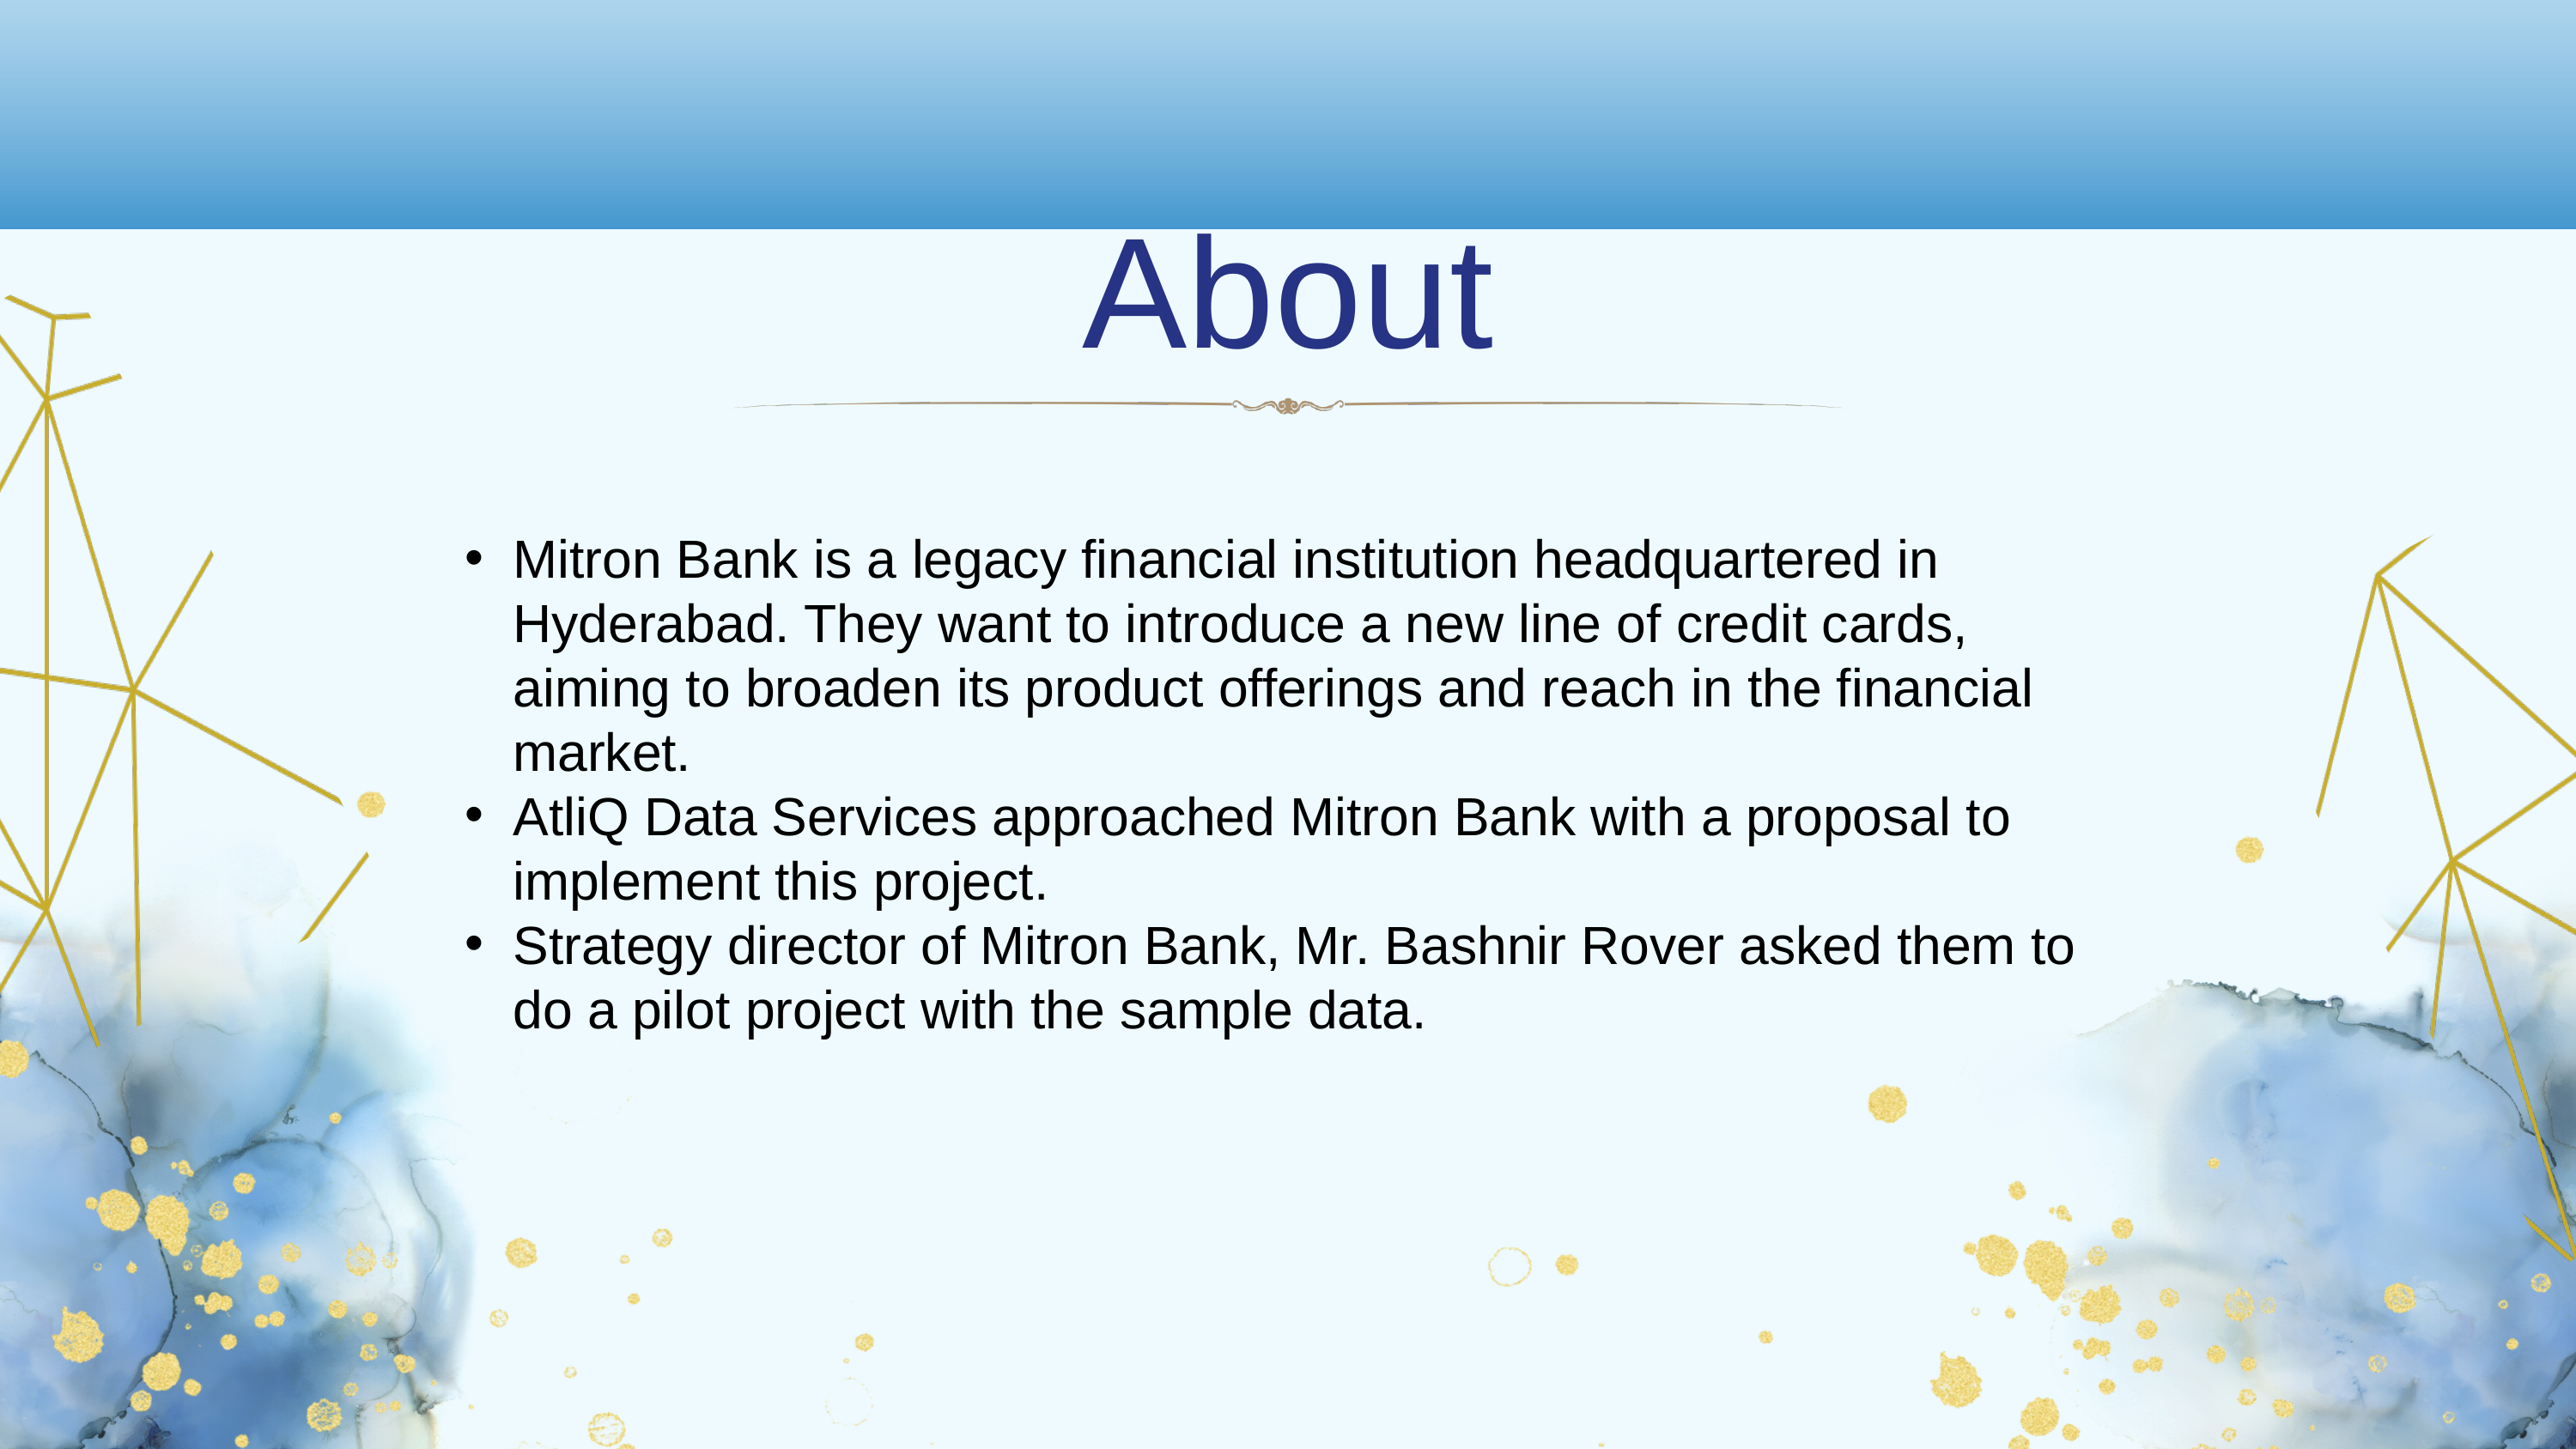

﻿About

Mitron Bank is a legacy financial institution headquartered in Hyderabad. They want to introduce a new line of credit cards, aiming to broaden its product offerings and reach in the financial market.
AtliQ Data Services approached Mitron Bank with a proposal to implement this project.
Strategy director of Mitron Bank, Mr. Bashnir Rover asked them to do a pilot project with the sample data.